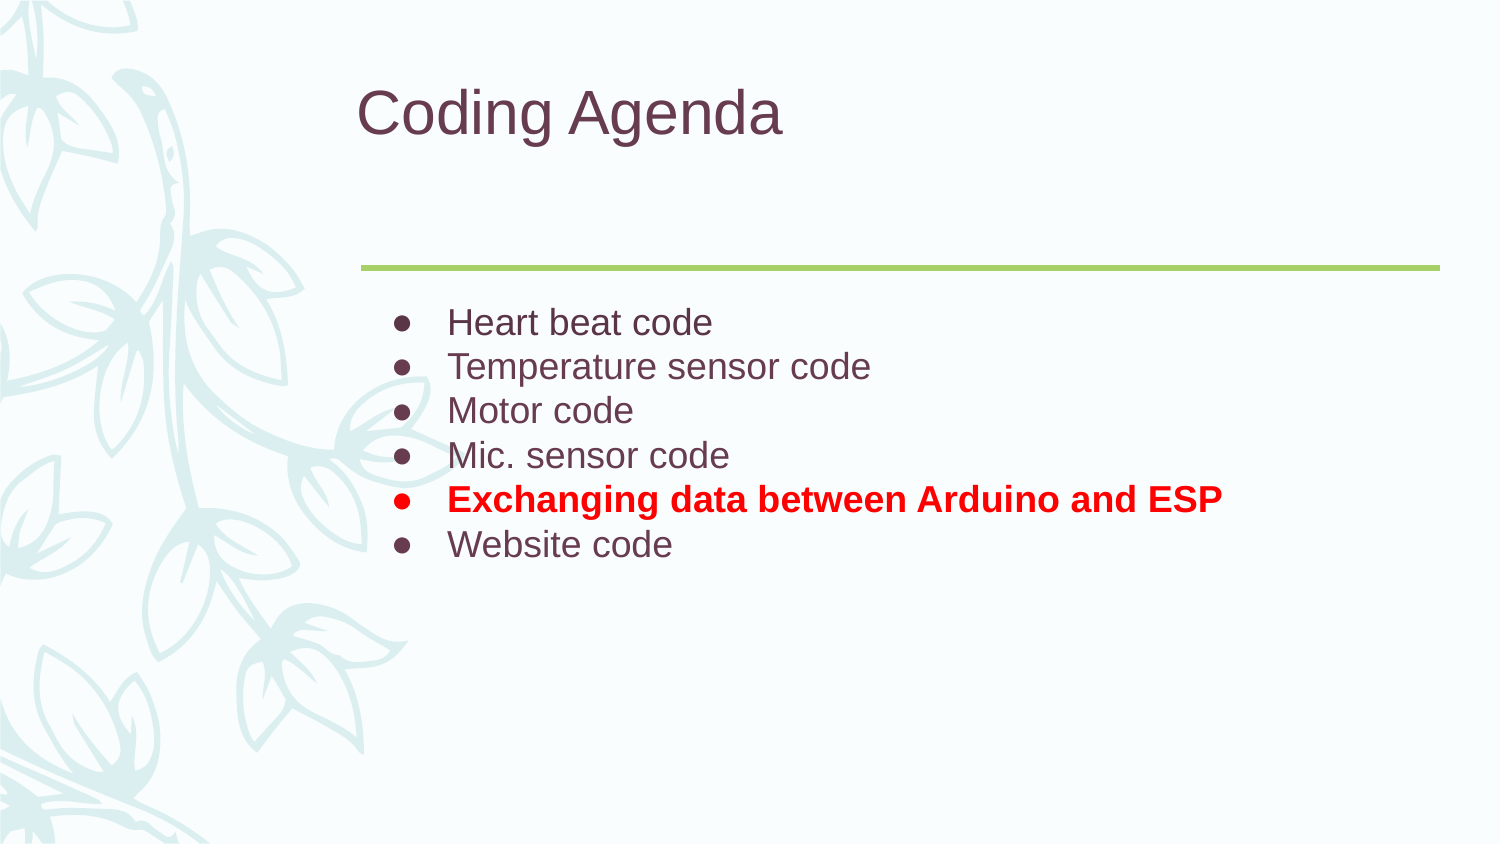

# Coding Agenda
Heart beat code
Temperature sensor code
Motor code
Mic. sensor code
Exchanging data between Arduino and ESP
Website code